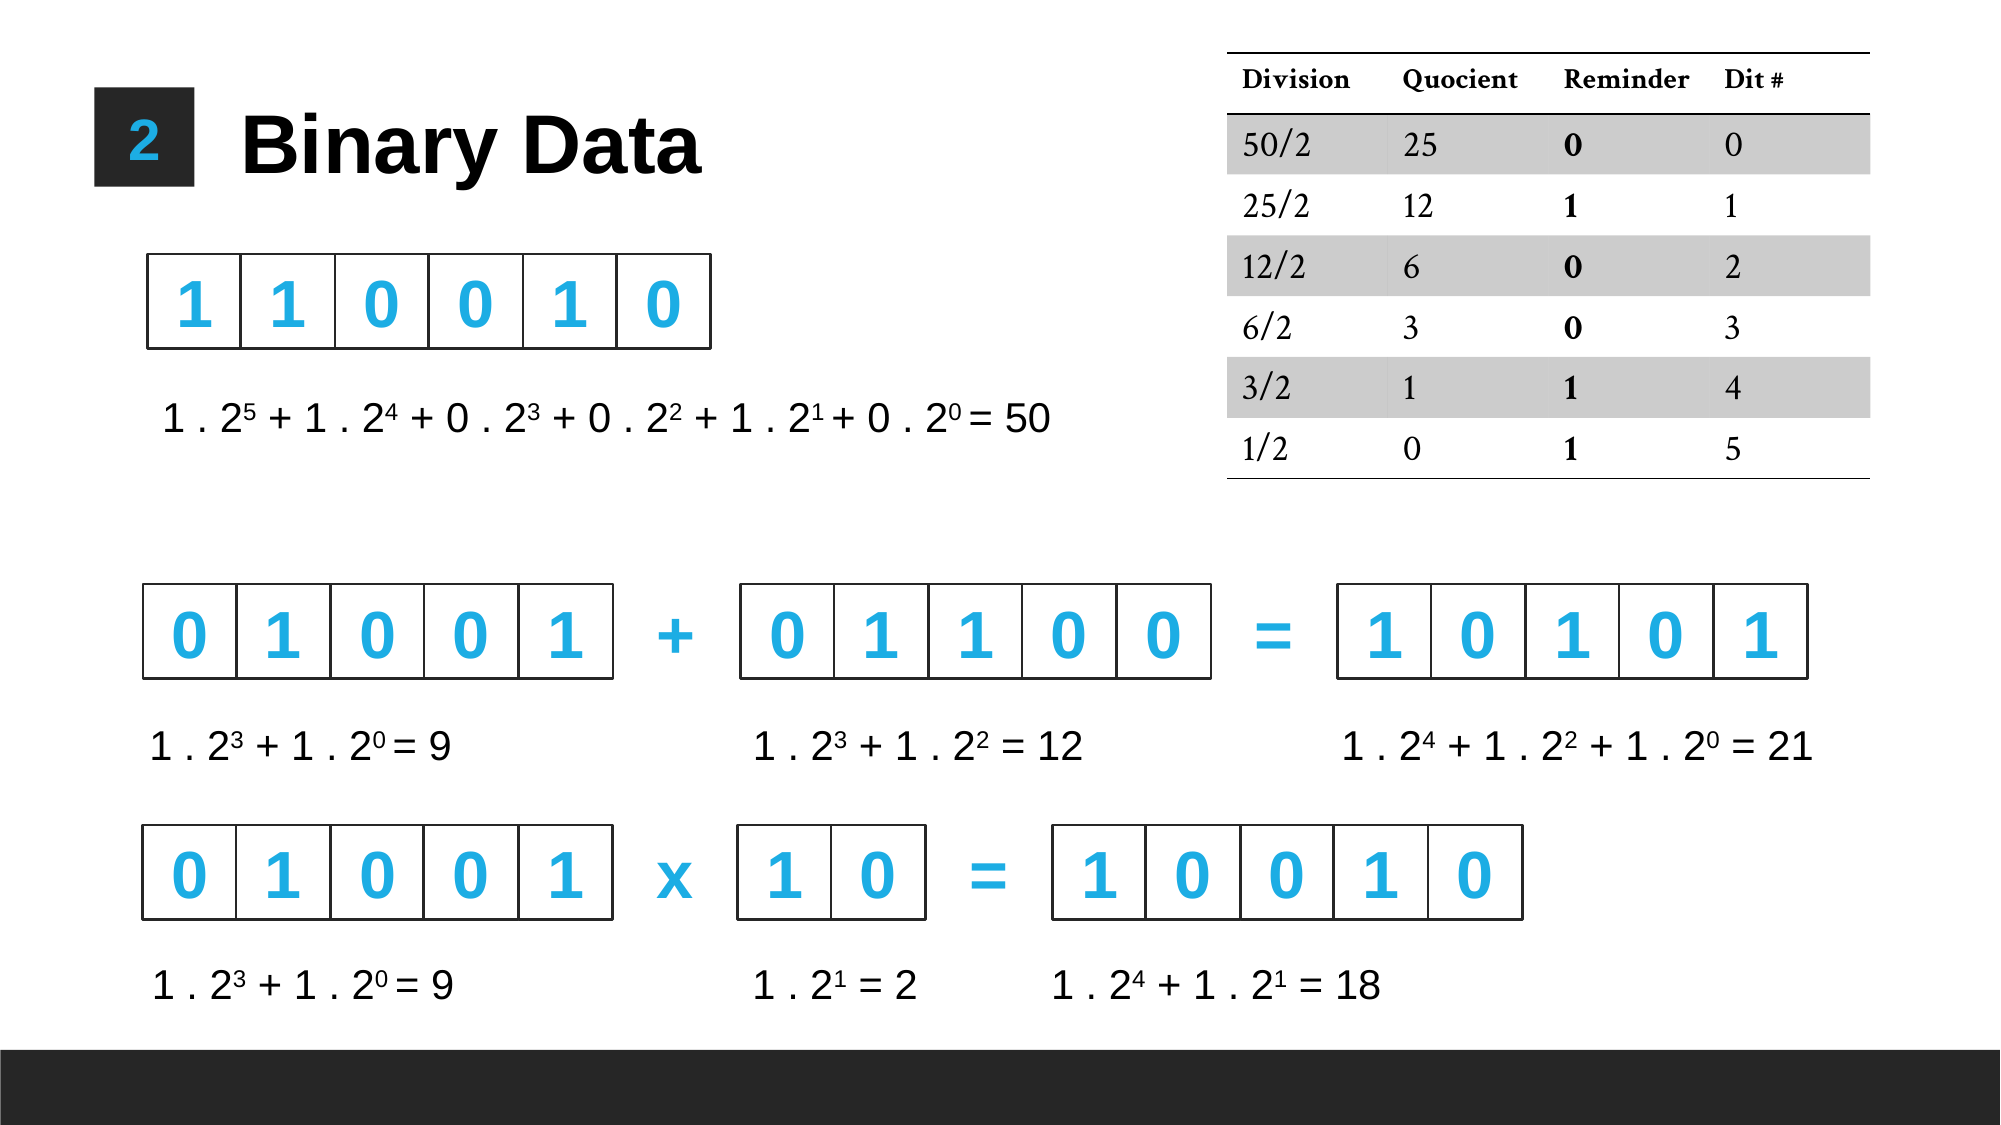

| Division | Quocient | Reminder | Dit # |
| --- | --- | --- | --- |
| 50/2 | 25 | 0 | 0 |
| 25/2 | 12 | 1 | 1 |
| 12/2 | 6 | 0 | 2 |
| 6/2 | 3 | 0 | 3 |
| 3/2 | 1 | 1 | 4 |
| 1/2 | 0 | 1 | 5 |
Binary Data
2
1
1
0
0
1
0
1 . 25 + 1 . 24 + 0 . 23 + 0 . 22 + 1 . 21 + 0 . 20 = 50
0
1
0
0
1
+
0
1
1
0
0
=
1
0
1
0
1
1 . 23 + 1 . 20 = 9
1 . 23 + 1 . 22 = 12
1 . 24 + 1 . 22 + 1 . 20 = 21
0
1
0
0
1
x
1
0
=
1
0
0
1
0
1 . 23 + 1 . 20 = 9
1 . 21 = 2
1 . 24 + 1 . 21 = 18